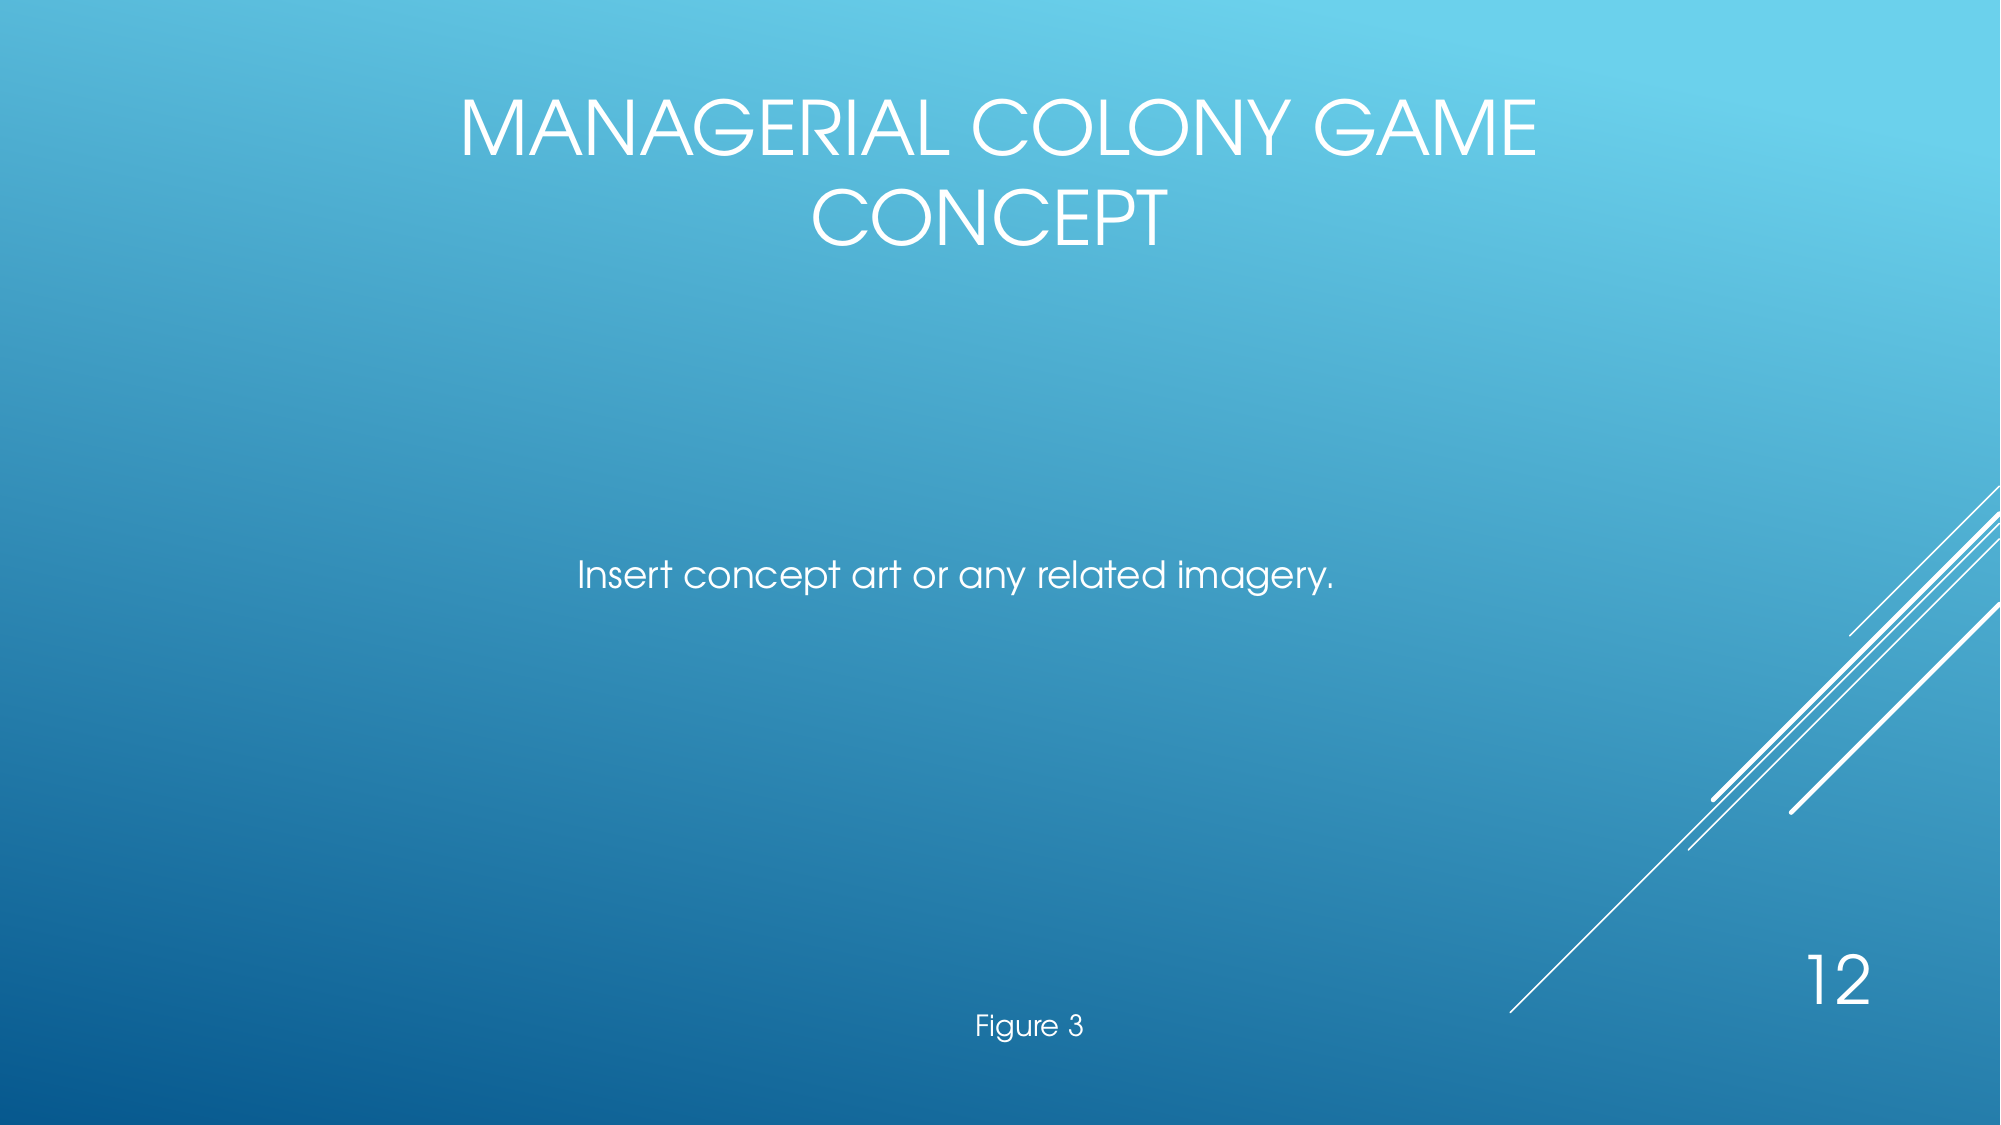

# Managerial colony game concept
Insert concept art or any related imagery.
12
Figure 3